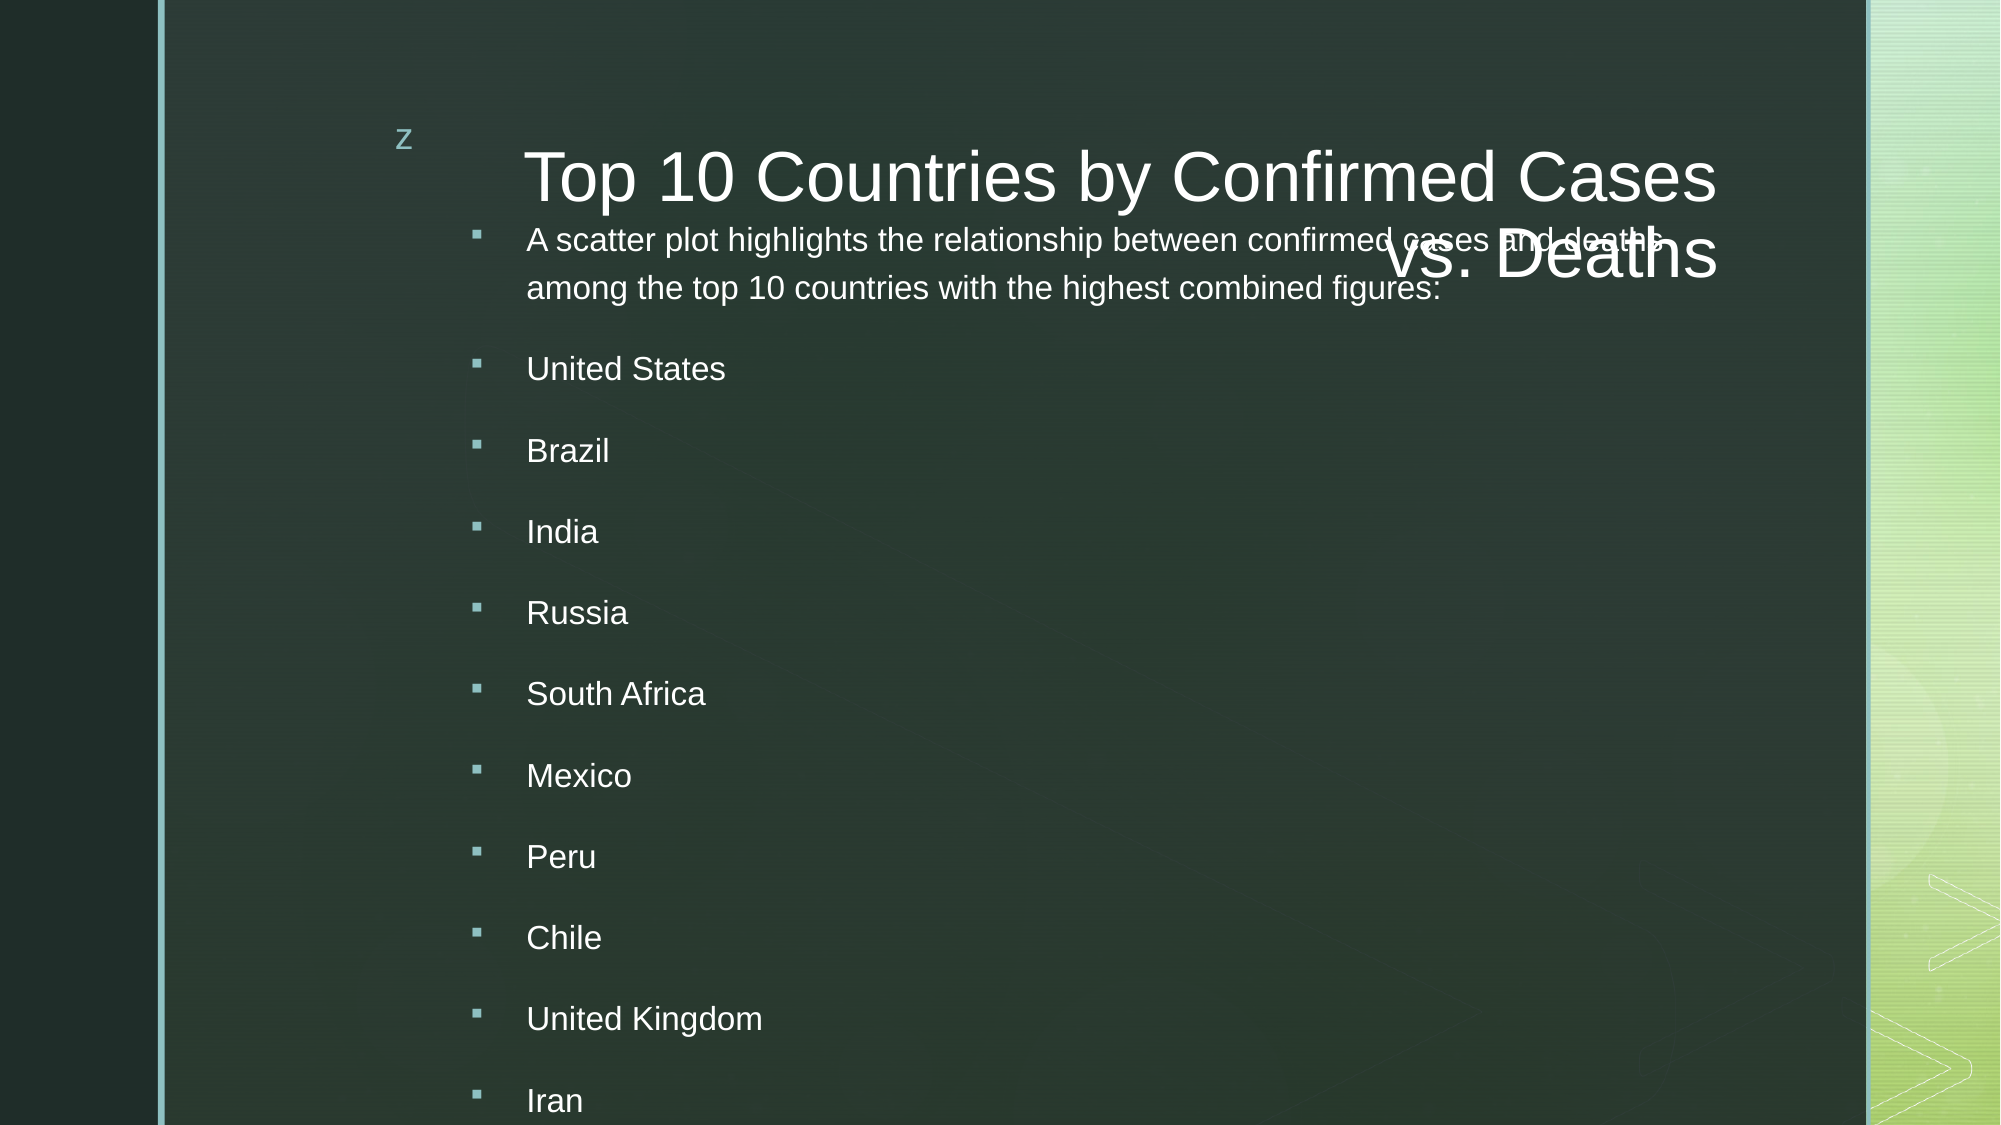

# Top 10 Countries by Confirmed Cases vs. Deaths
A scatter plot highlights the relationship between confirmed cases and deaths among the top 10 countries with the highest combined figures:
United States
Brazil
India
Russia
South Africa
Mexico
Peru
Chile
United Kingdom
Iran